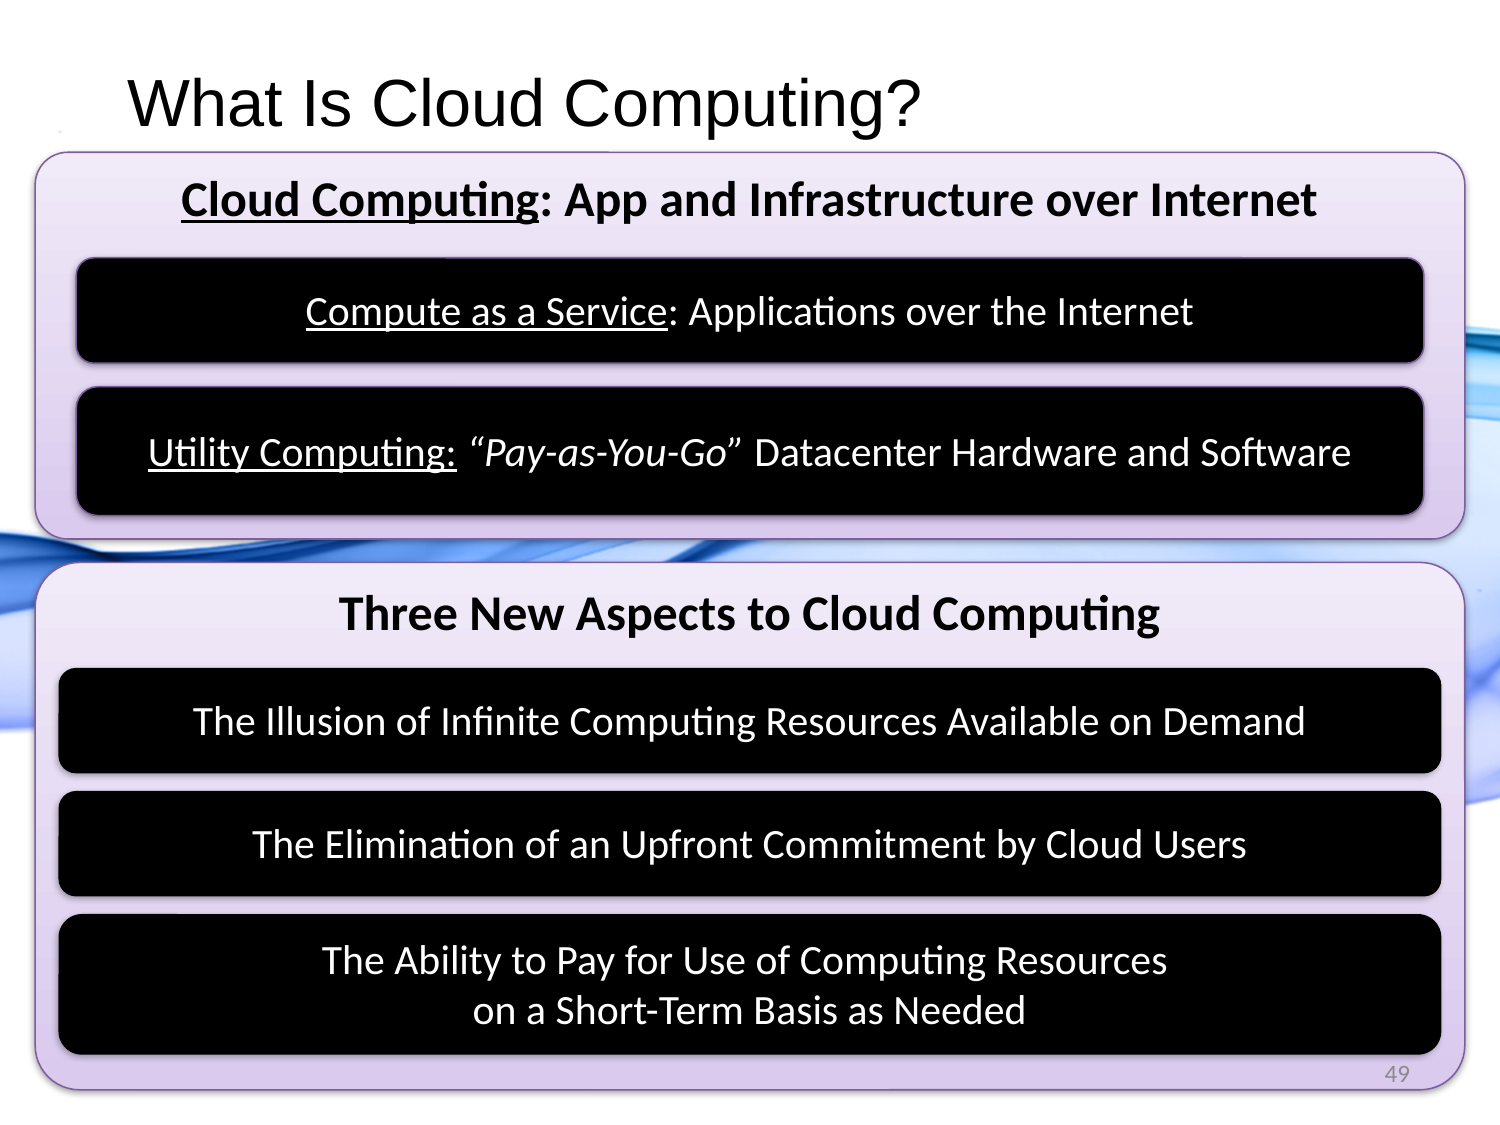

# What Is Cloud Computing?
Cloud Computing: App and Infrastructure over Internet
Compute as a Service: Applications over the Internet
Utility Computing: “Pay-as-You-Go” Datacenter Hardware and Software
Three New Aspects to Cloud Computing
The Illusion of Infinite Computing Resources Available on Demand
The Elimination of an Upfront Commitment by Cloud Users
The Ability to Pay for Use of Computing Resources
on a Short-Term Basis as Needed
49